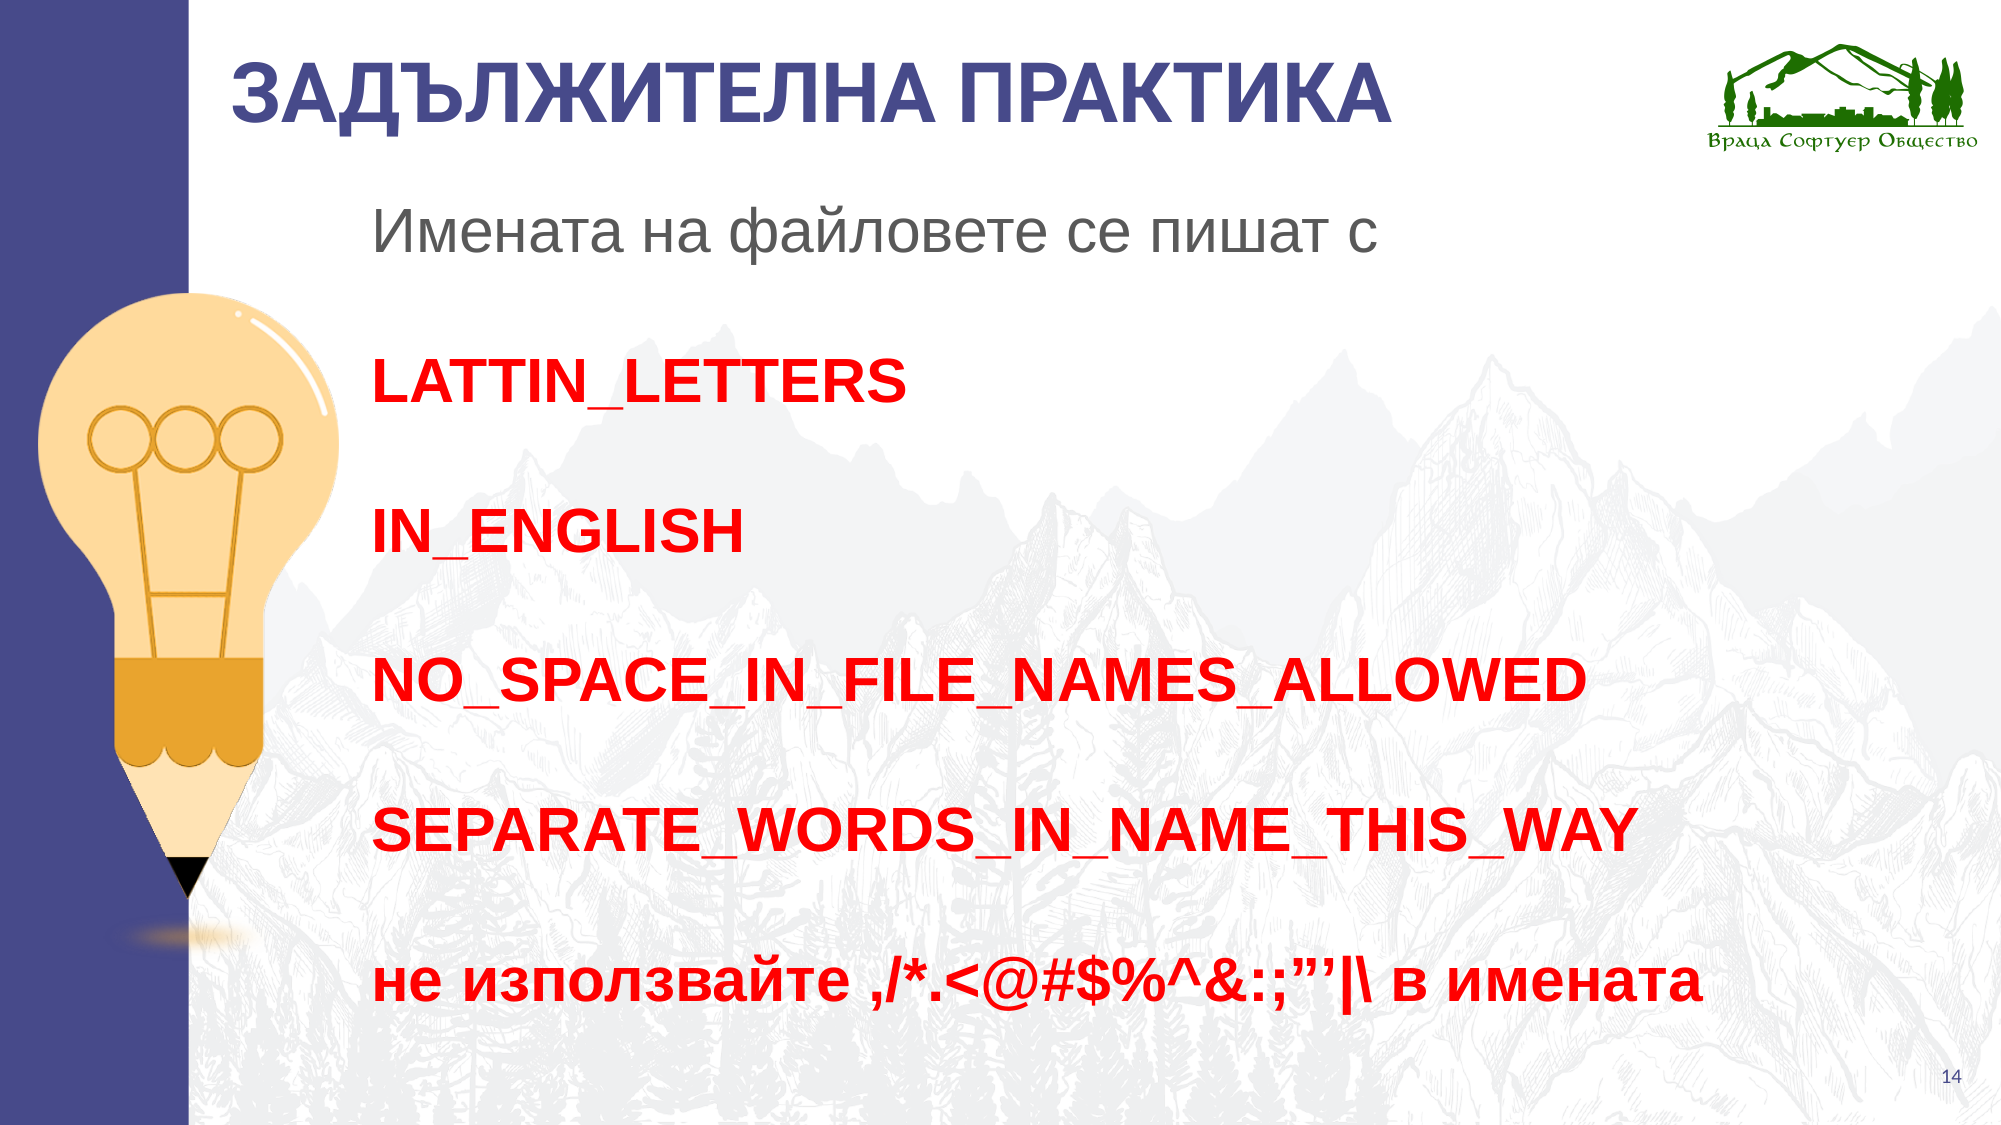

# ЗАДЪЛЖИТЕЛНА ПРАКТИКА
Имената на файловете се пишат с

LATTIN_LETTERS

IN_ENGLISH

NO_SPACE_IN_FILE_NAMES_ALLOWED

SEPARATE_WORDS_IN_NAME_THIS_WAY

не използвайте ,/*.<@#$%^&:;”’|\ в имената
14